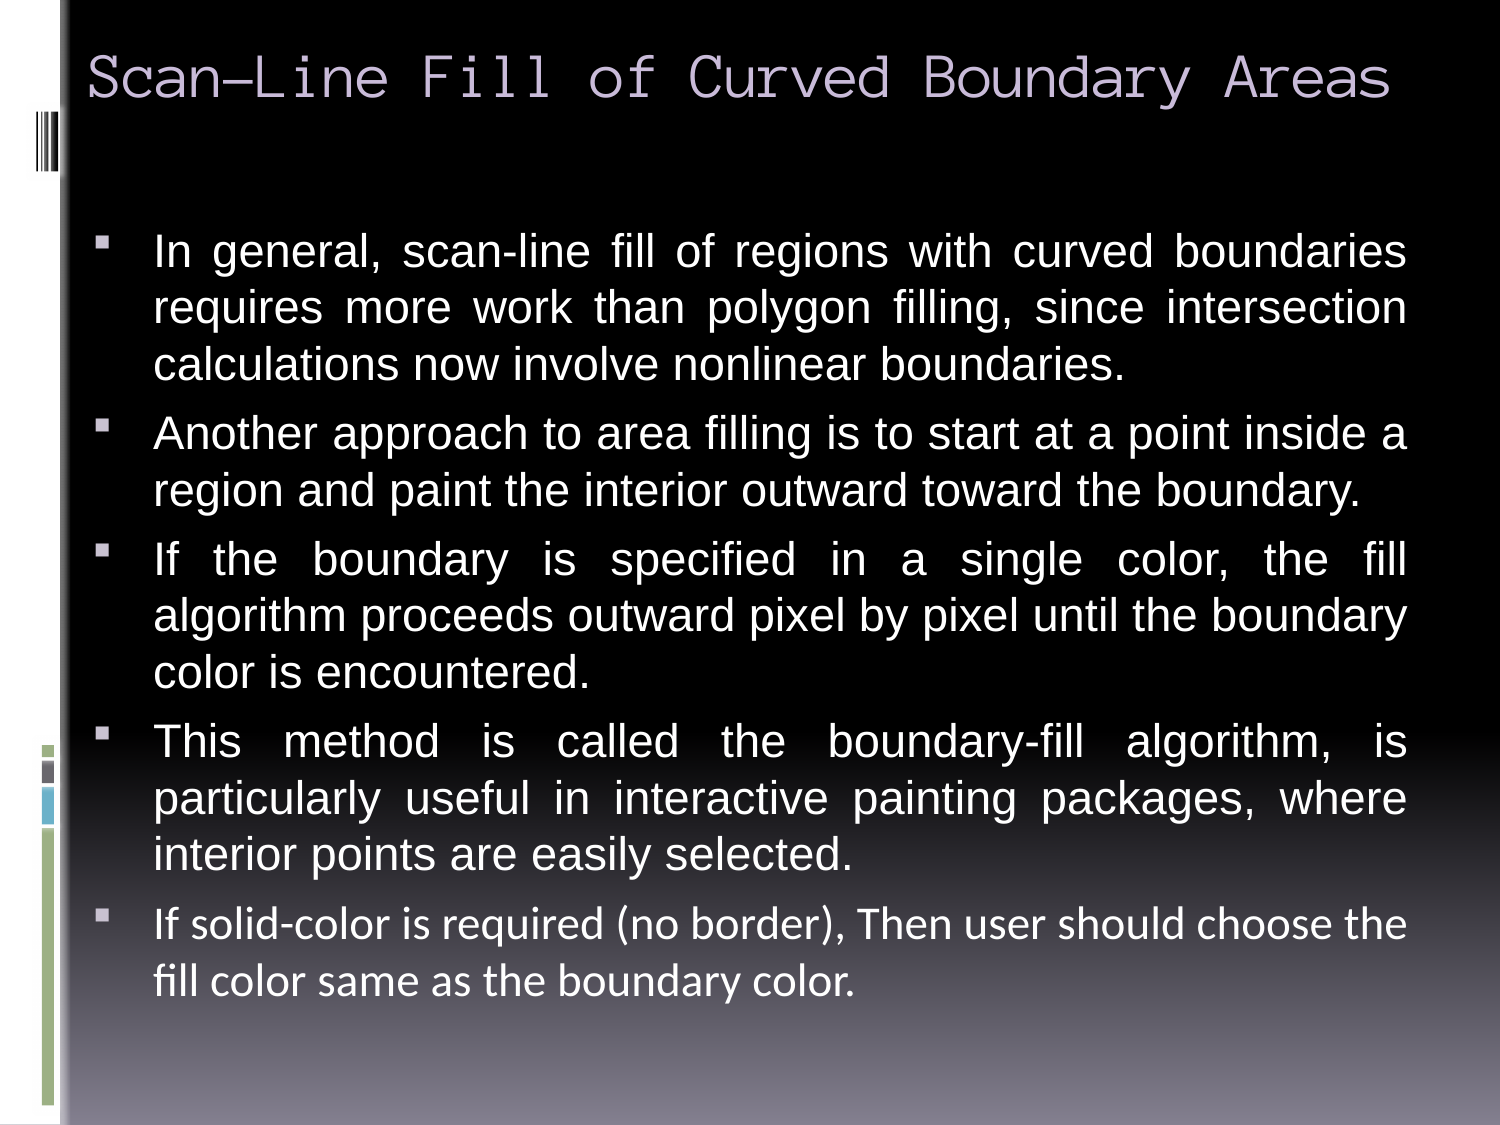

# Scan-Line Fill of Curved Boundary Areas
In general, scan-line fill of regions with curved boundaries requires more work than polygon filling, since intersection calculations now involve nonlinear boundaries.
Another approach to area filling is to start at a point inside a region and paint the interior outward toward the boundary.
If the boundary is specified in a single color, the fill algorithm proceeds outward pixel by pixel until the boundary color is encountered.
This method is called the boundary-fill algorithm, is particularly useful in interactive painting packages, where interior points are easily selected.
If solid-color is required (no border), Then user should choose the fill color same as the boundary color.